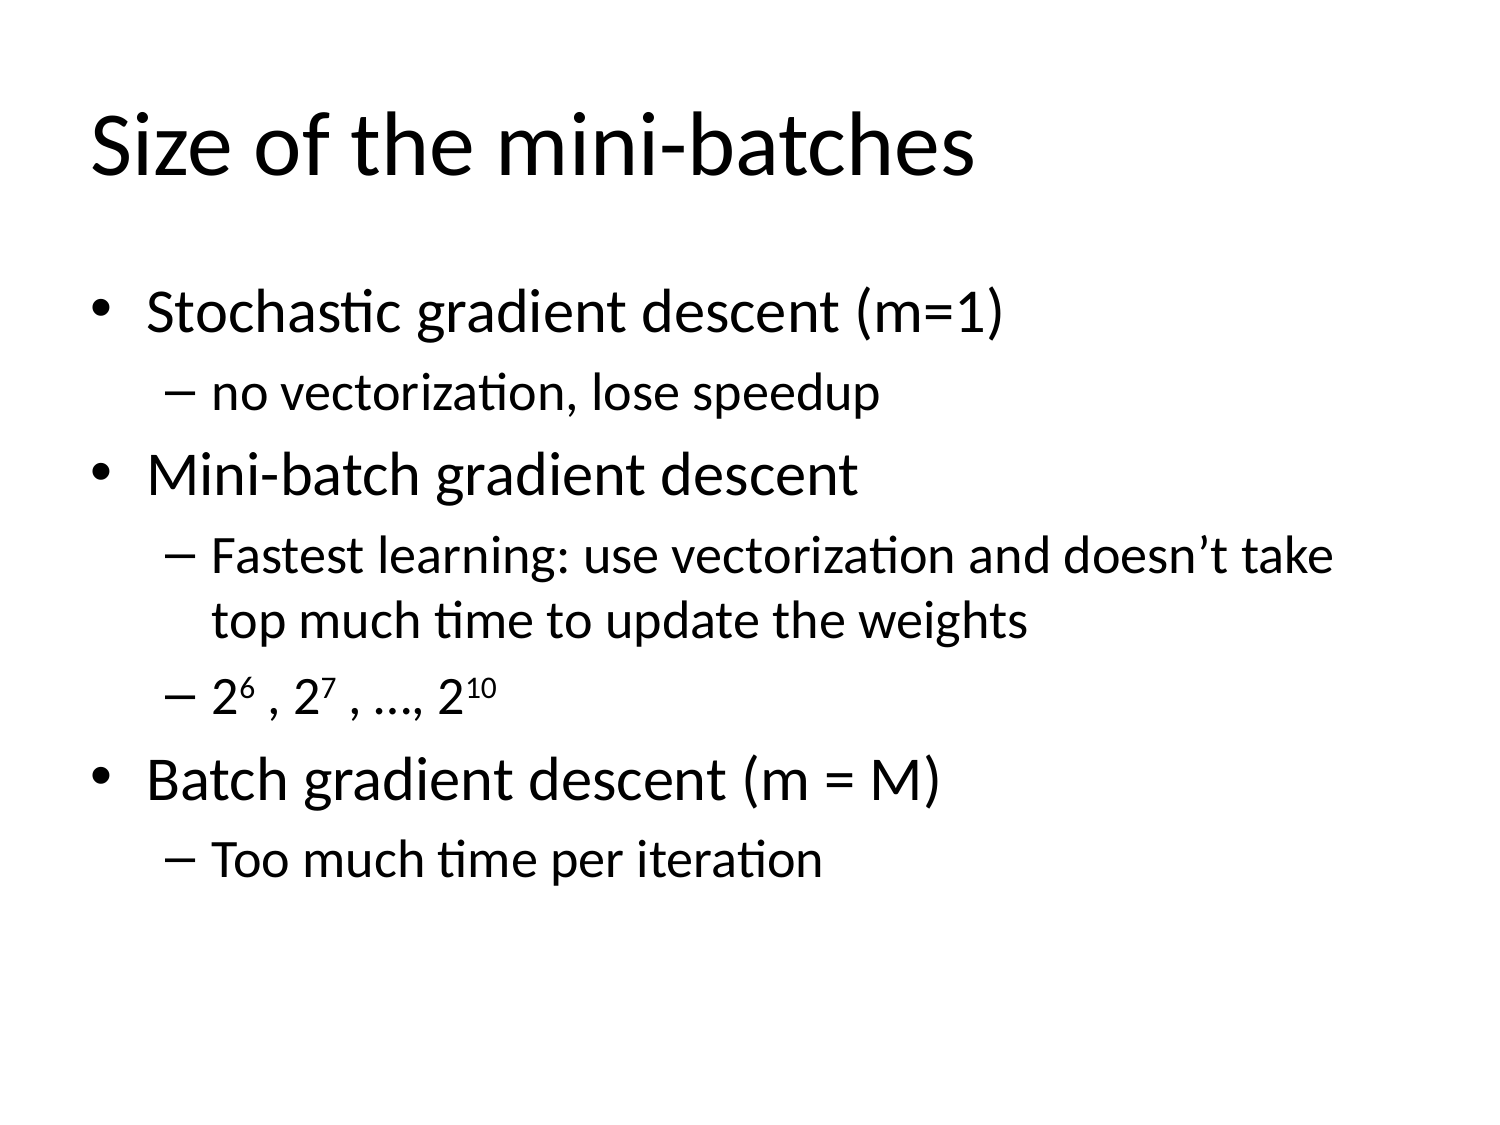

# Size of the mini-batches
Stochastic gradient descent (m=1)
no vectorization, lose speedup
Mini-batch gradient descent
Fastest learning: use vectorization and doesn’t take top much time to update the weights
26 , 27 , …, 210
Batch gradient descent (m = M)
Too much time per iteration